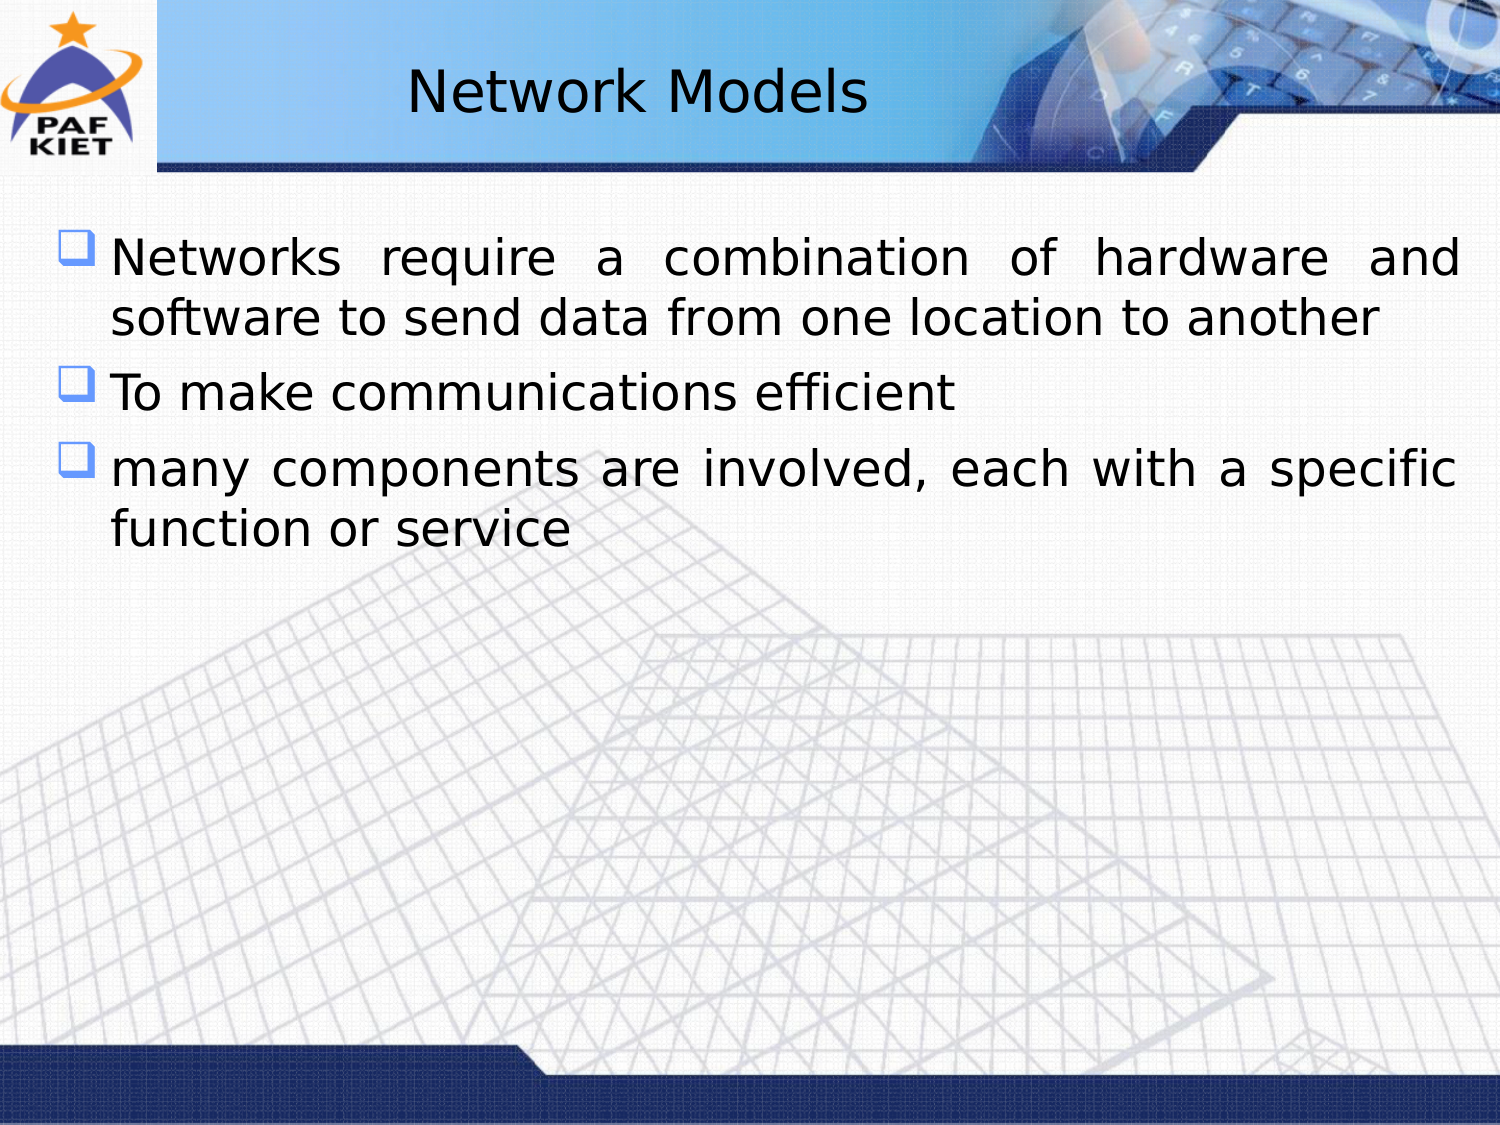

# Network Models
Networks require a combination of hardware and software to send data from one location to another
To make communications efficient
many components are involved, each with a specific function or service